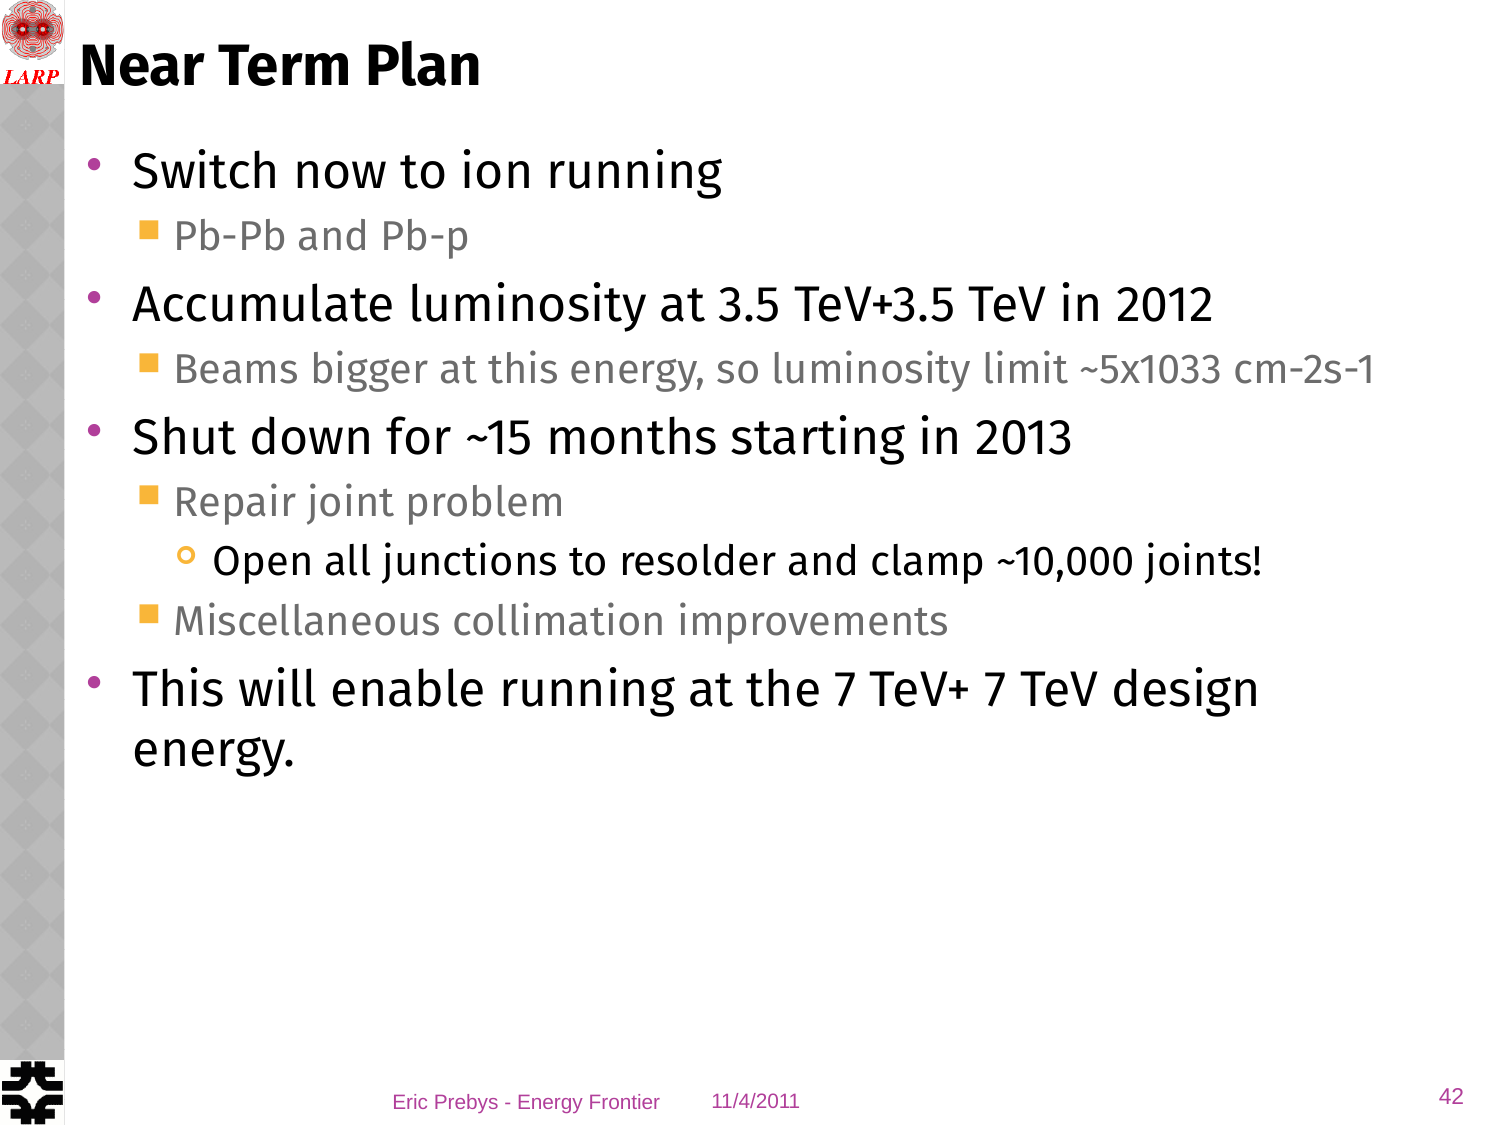

# Near Term Plan
Switch now to ion running
Pb-Pb and Pb-p
Accumulate luminosity at 3.5 TeV+3.5 TeV in 2012
Beams bigger at this energy, so luminosity limit ~5x1033 cm-2s-1
Shut down for ~15 months starting in 2013
Repair joint problem
Open all junctions to resolder and clamp ~10,000 joints!
Miscellaneous collimation improvements
This will enable running at the 7 TeV+ 7 TeV design energy.
42
Eric Prebys - Energy Frontier
11/4/2011